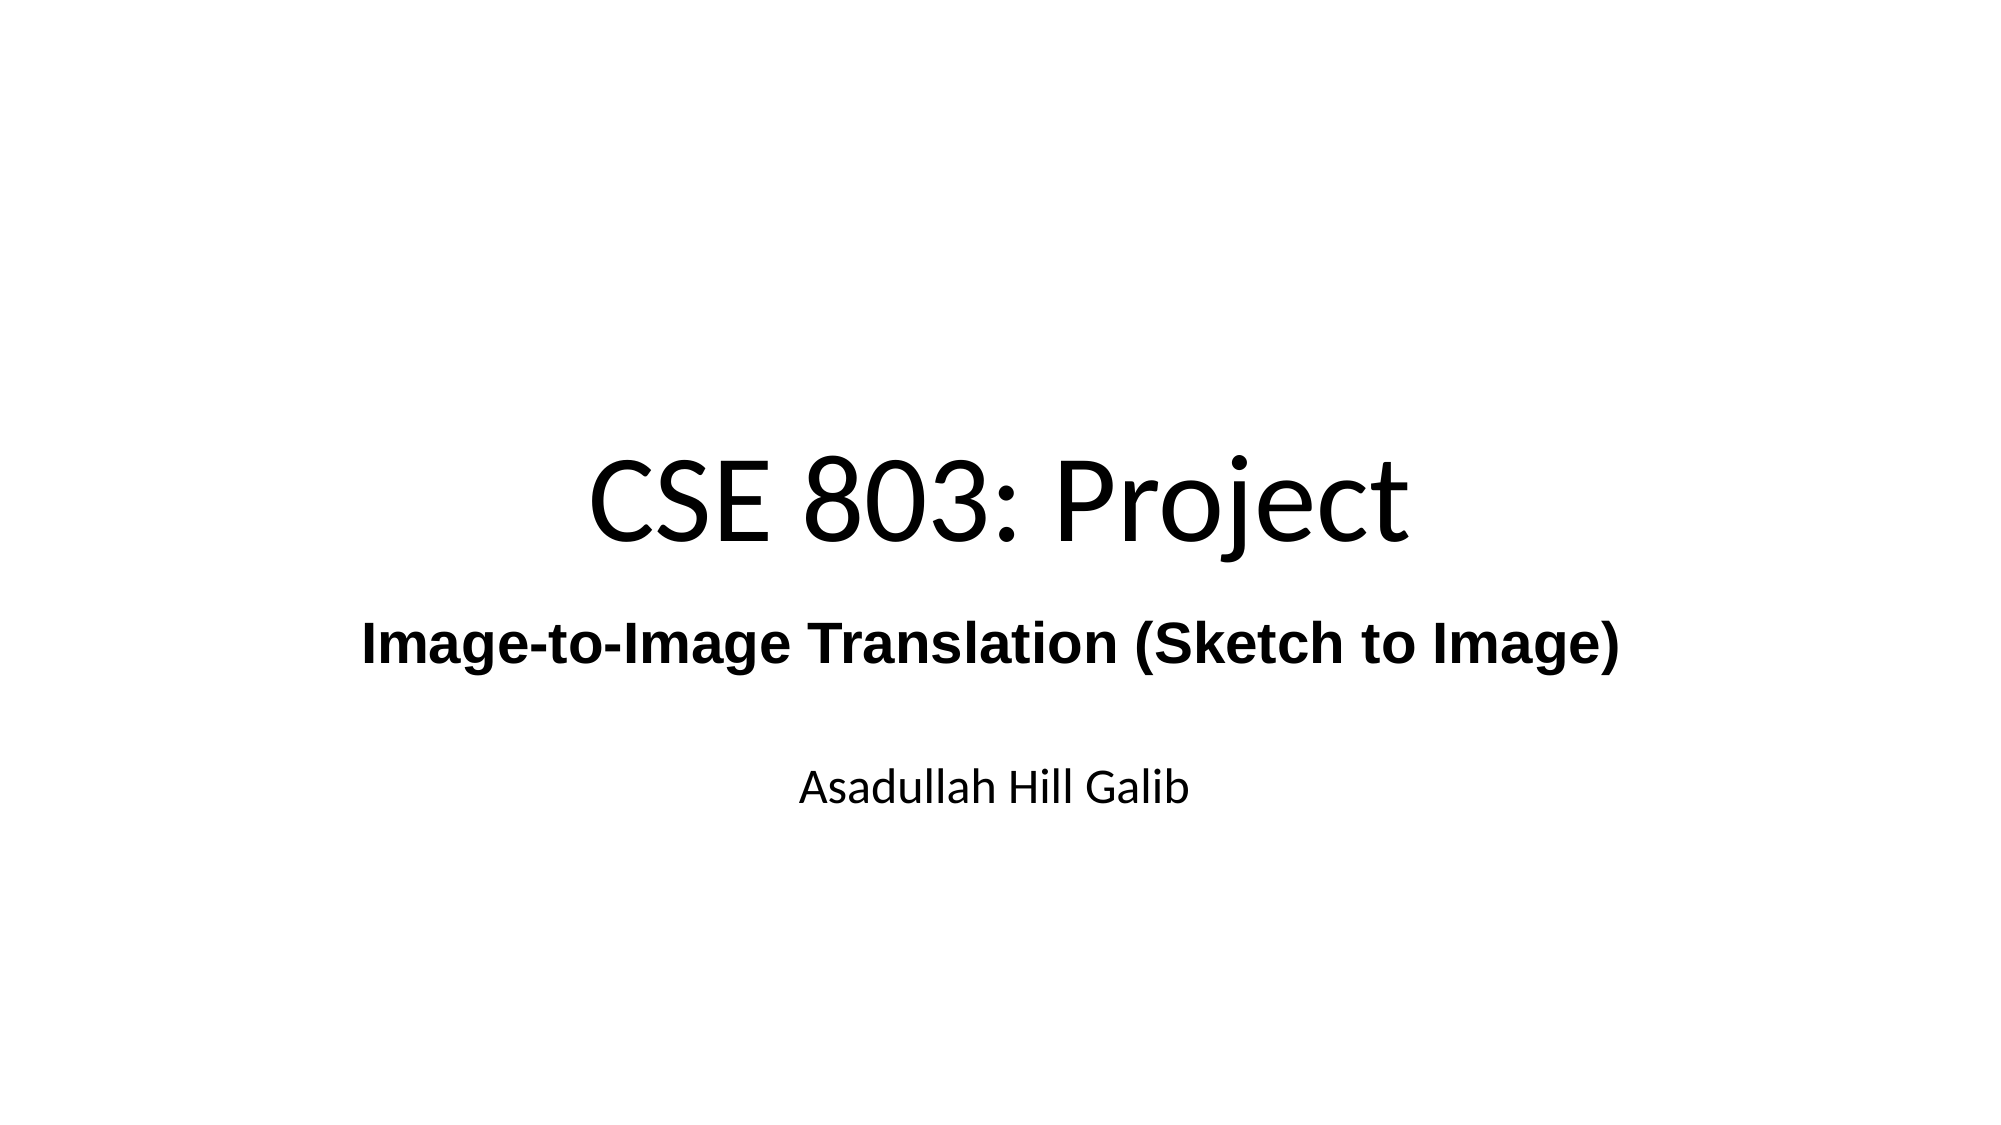

# CSE 803: Project
Image-to-Image Translation (Sketch to Image)
Asadullah Hill Galib